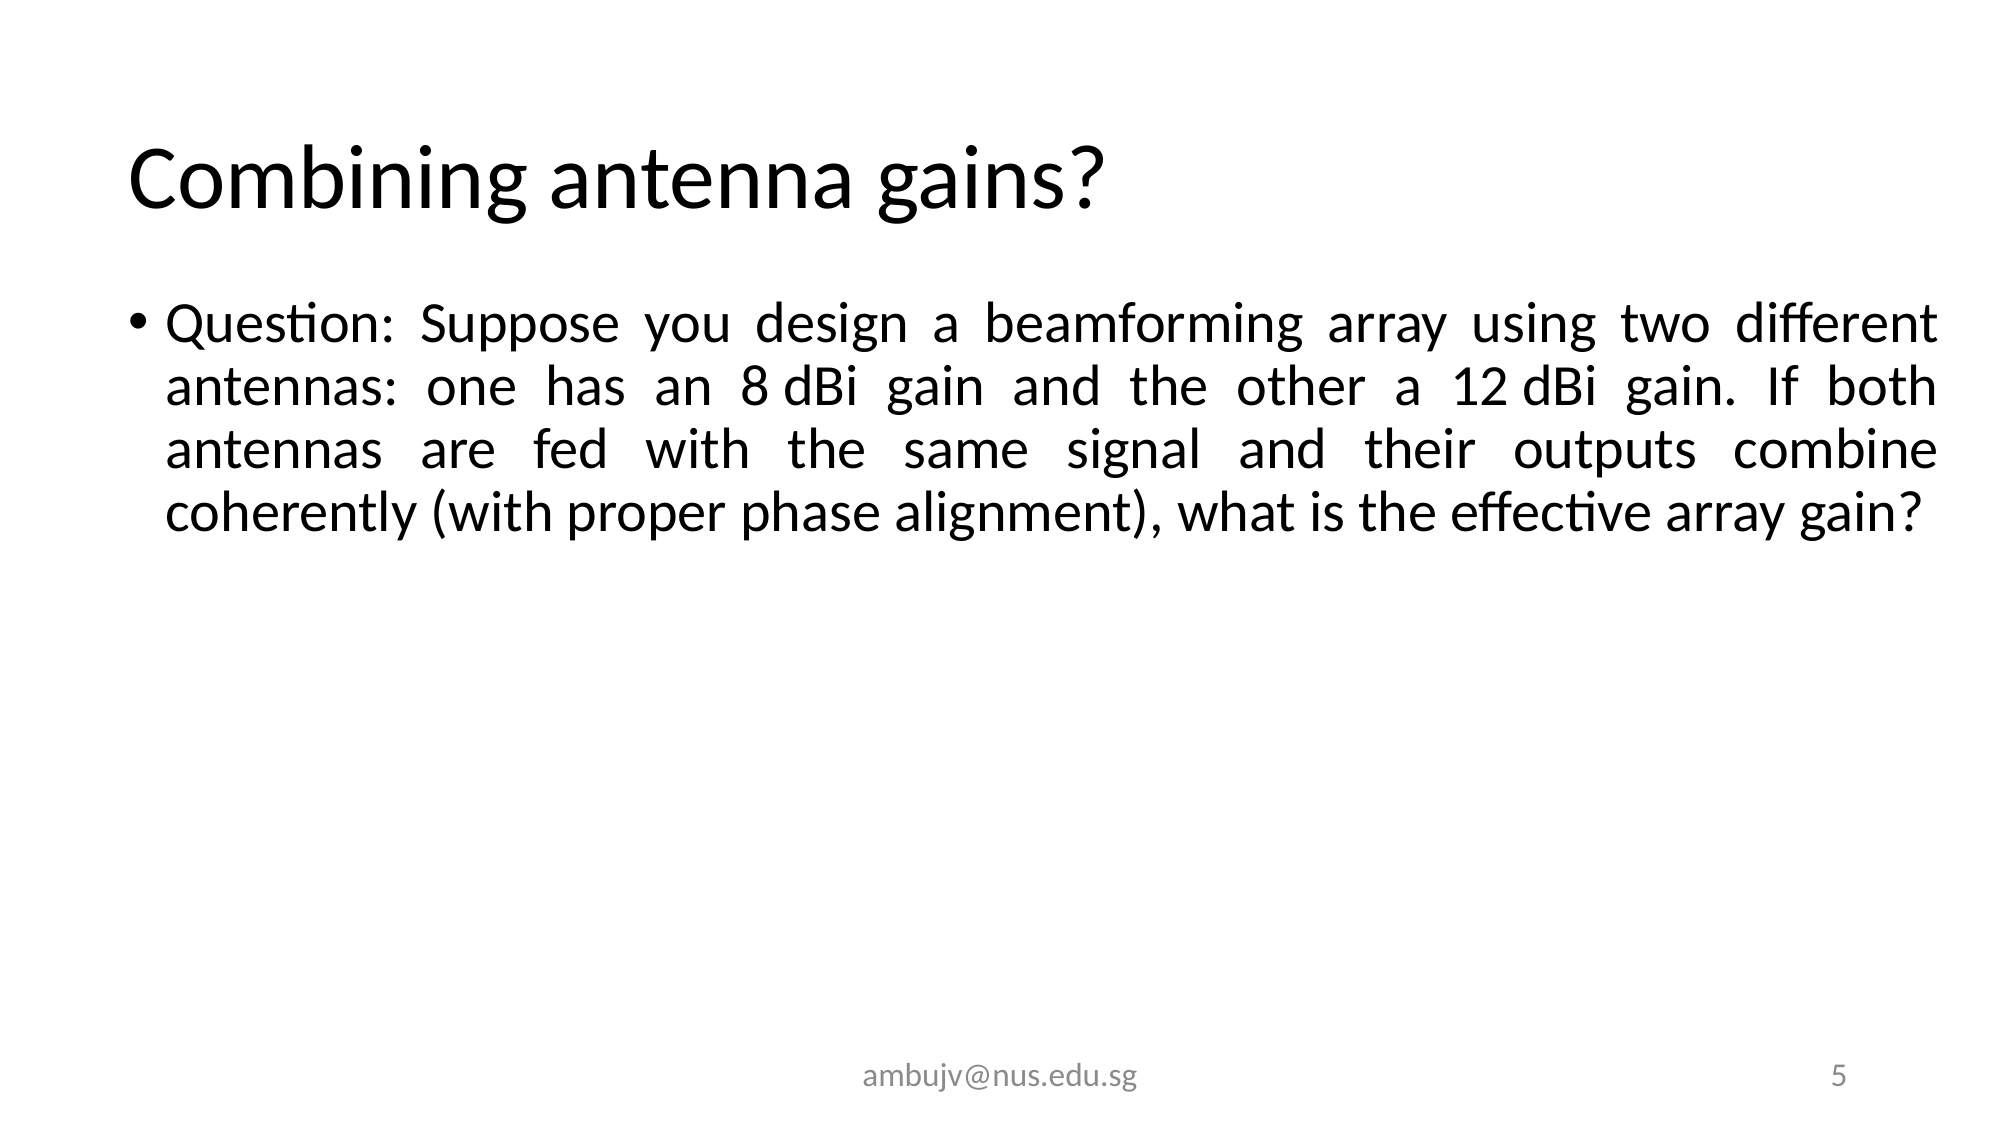

# Combining antenna gains?
Question: Suppose you design a beamforming array using two different antennas: one has an 8 dBi gain and the other a 12 dBi gain. If both antennas are fed with the same signal and their outputs combine coherently (with proper phase alignment), what is the effective array gain?

ambujv@nus.edu.sg
5